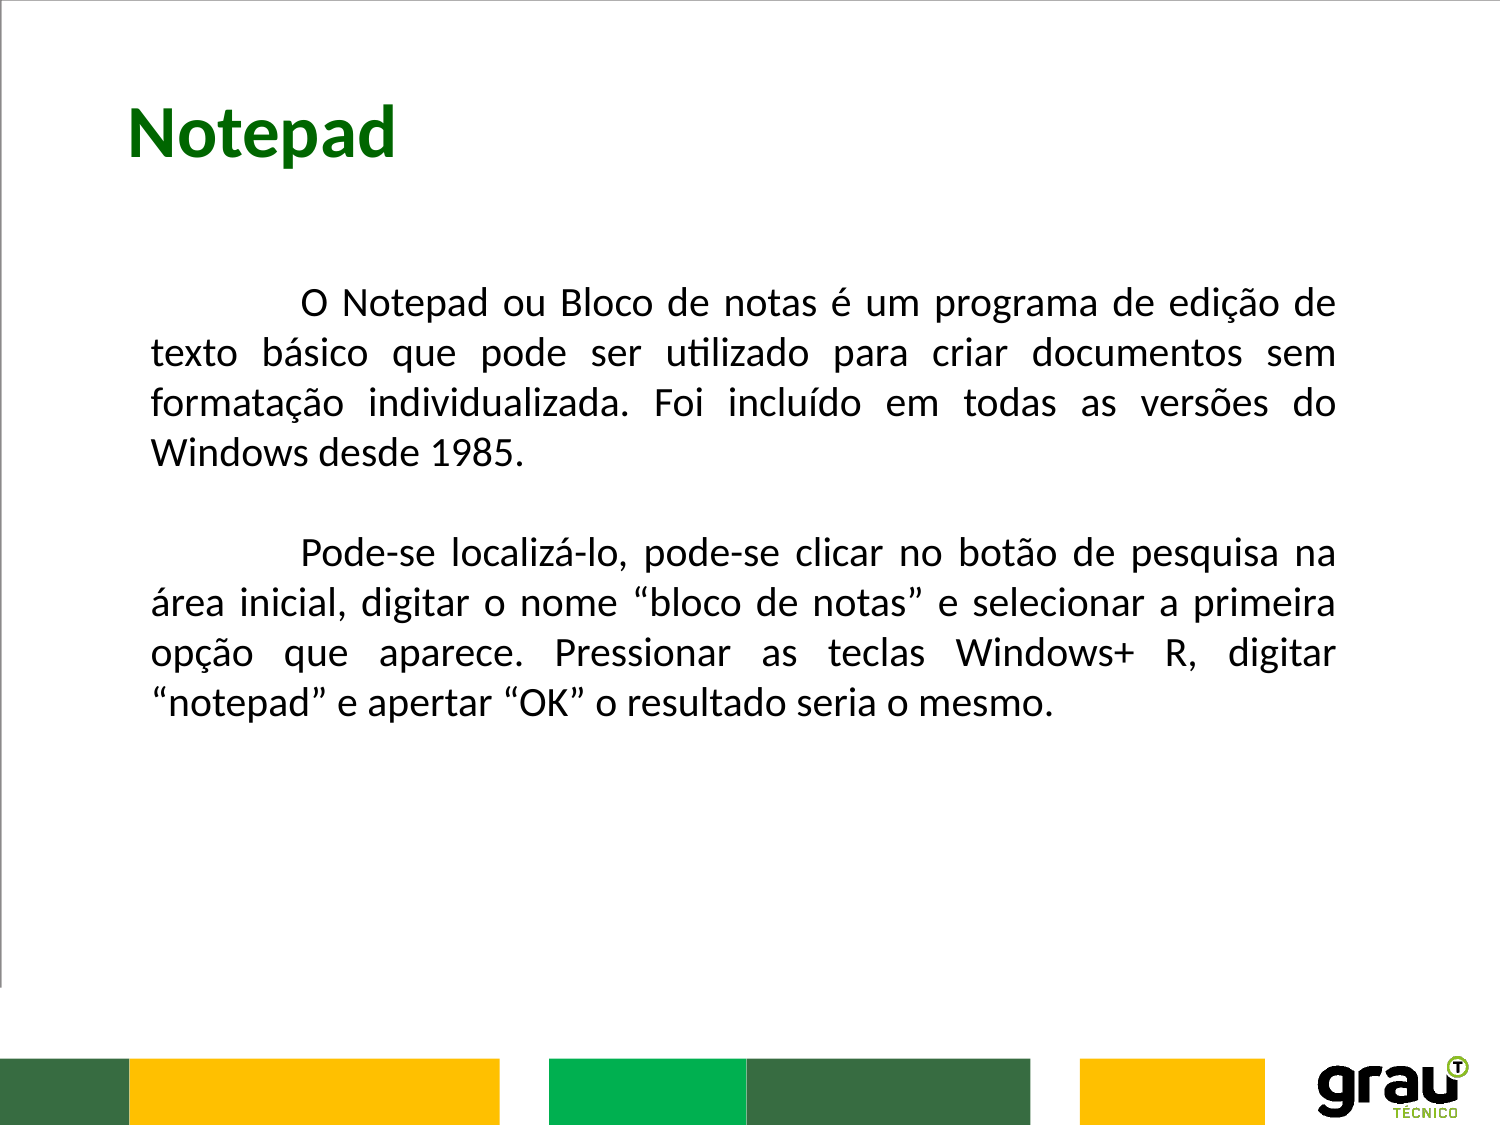

Notepad
	O Notepad ou Bloco de notas é um programa de edição de texto básico que pode ser utilizado para criar documentos sem formatação individualizada. Foi incluído em todas as versões do Windows desde 1985.

	Pode-se localizá-lo, pode-se clicar no botão de pesquisa na área inicial, digitar o nome “bloco de notas” e selecionar a primeira opção que aparece. Pressionar as teclas Windows+ R, digitar “notepad” e apertar “OK” o resultado seria o mesmo.